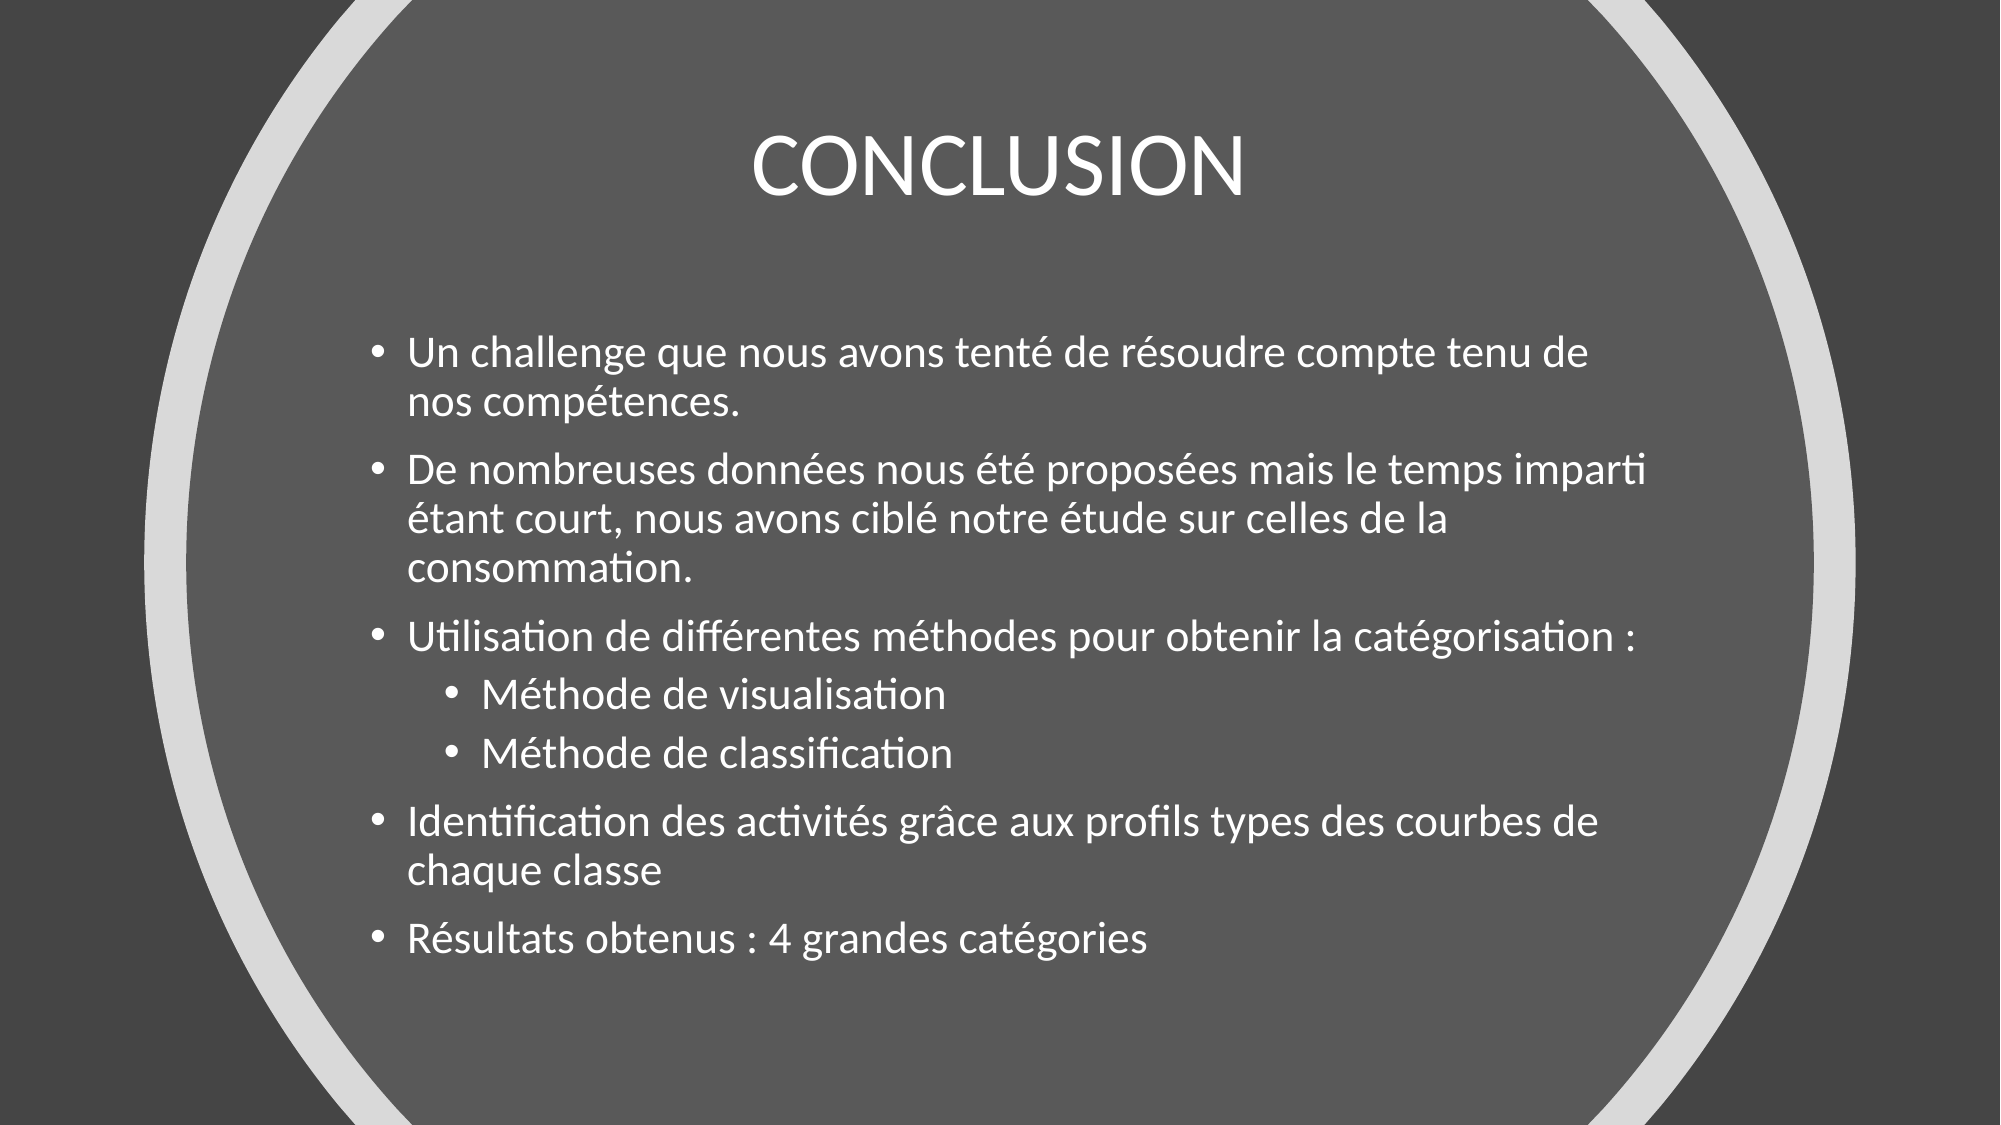

# CONCLUSION
Un challenge que nous avons tenté de résoudre compte tenu de nos compétences.
De nombreuses données nous été proposées mais le temps imparti étant court, nous avons ciblé notre étude sur celles de la consommation.
Utilisation de différentes méthodes pour obtenir la catégorisation :
Méthode de visualisation
Méthode de classification
Identification des activités grâce aux profils types des courbes de chaque classe
Résultats obtenus : 4 grandes catégories